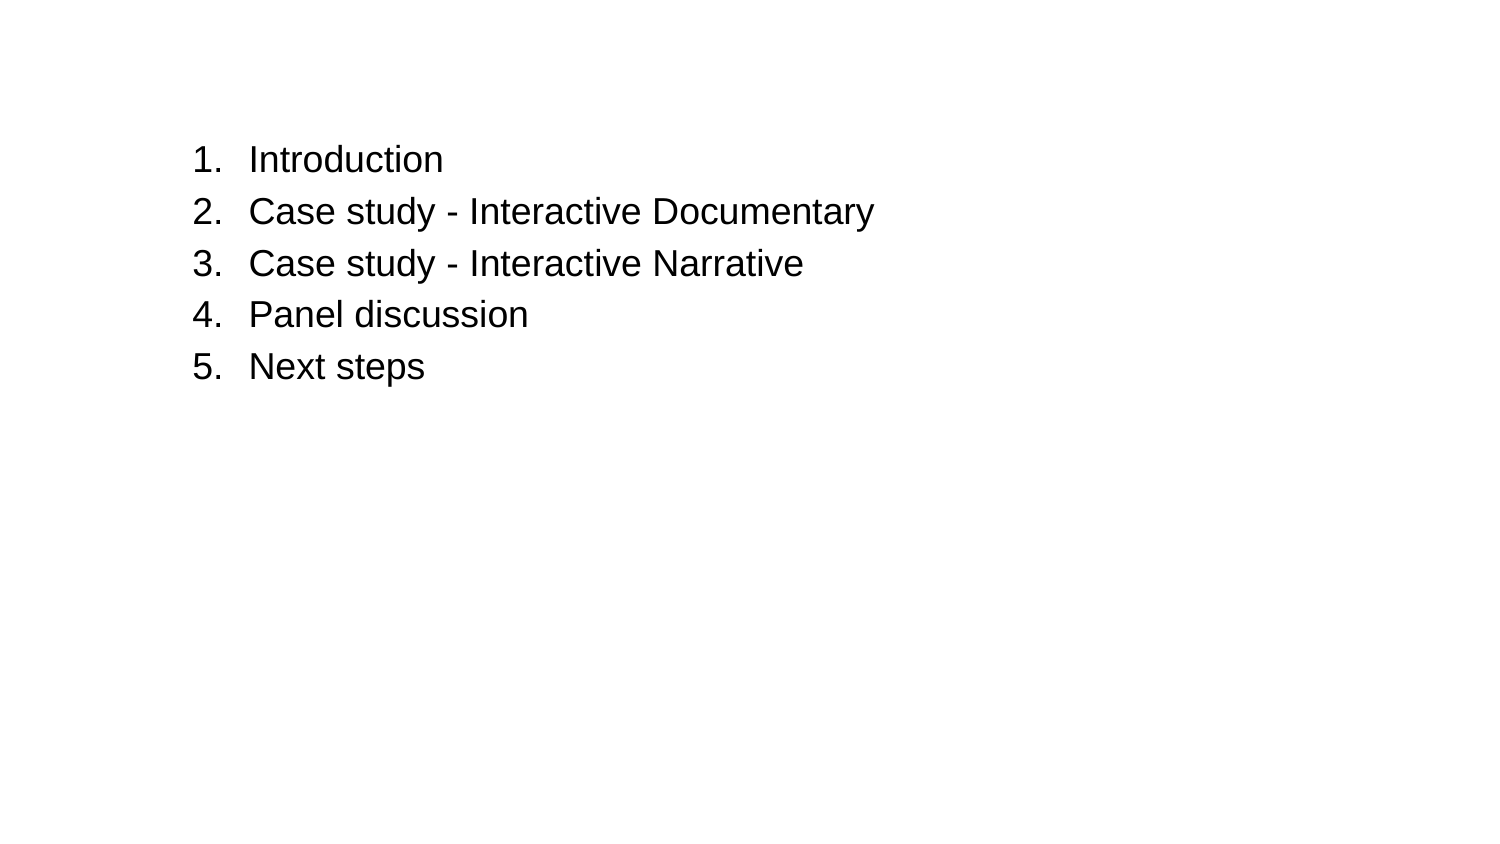

Introduction
Case study - Interactive Documentary
Case study - Interactive Narrative
Panel discussion
Next steps